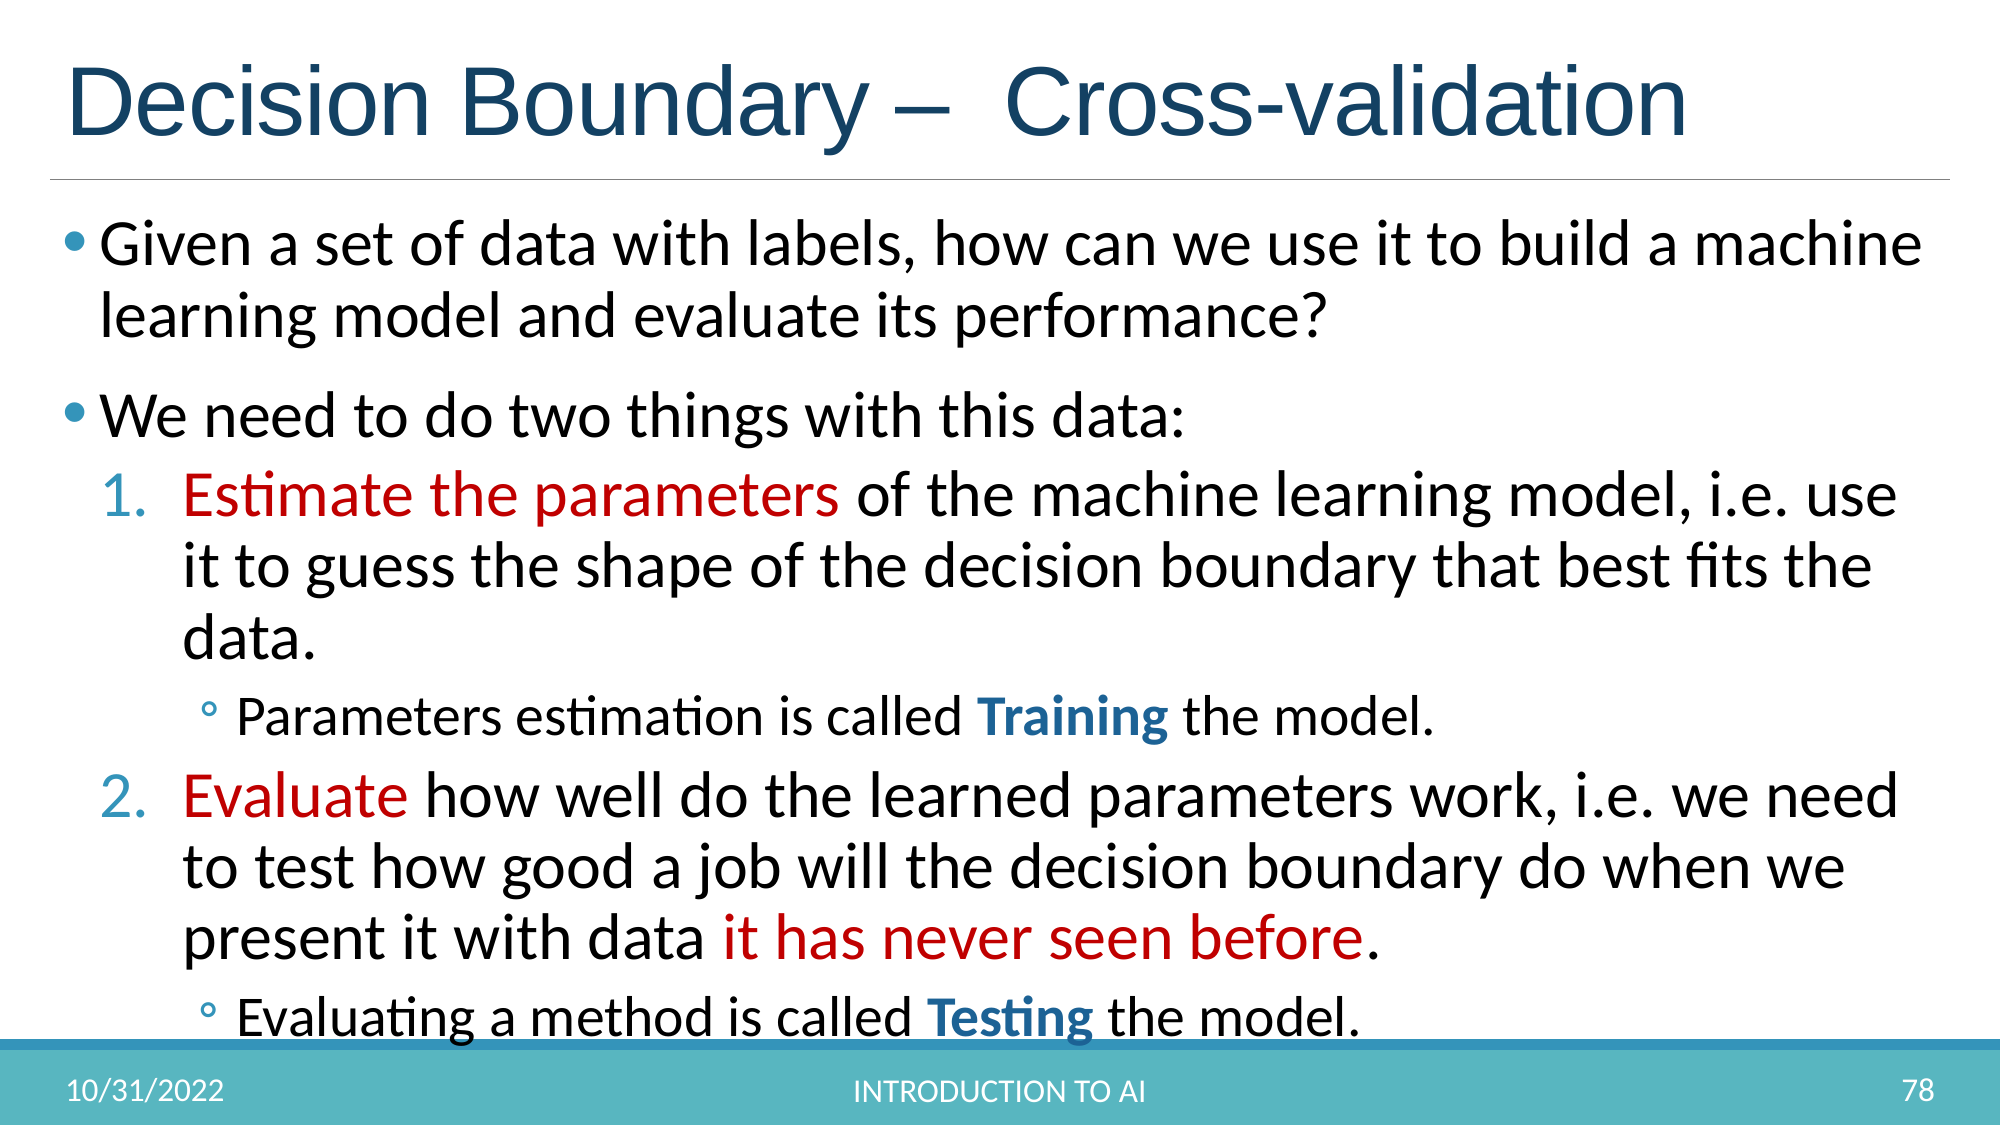

# Decision Boundary –  Cross-validation
Given a set of data with labels, how can we use it to build a machine learning model and evaluate its performance?
We need to do two things with this data:
Estimate the parameters of the machine learning model, i.e. use it to guess the shape of the decision boundary that best fits the data.
Parameters estimation is called Training the model.
Evaluate how well do the learned parameters work, i.e. we need to test how good a job will the decision boundary do when we present it with data it has never seen before.
Evaluating a method is called Testing the model.

10/31/2022
78
Introduction to AI